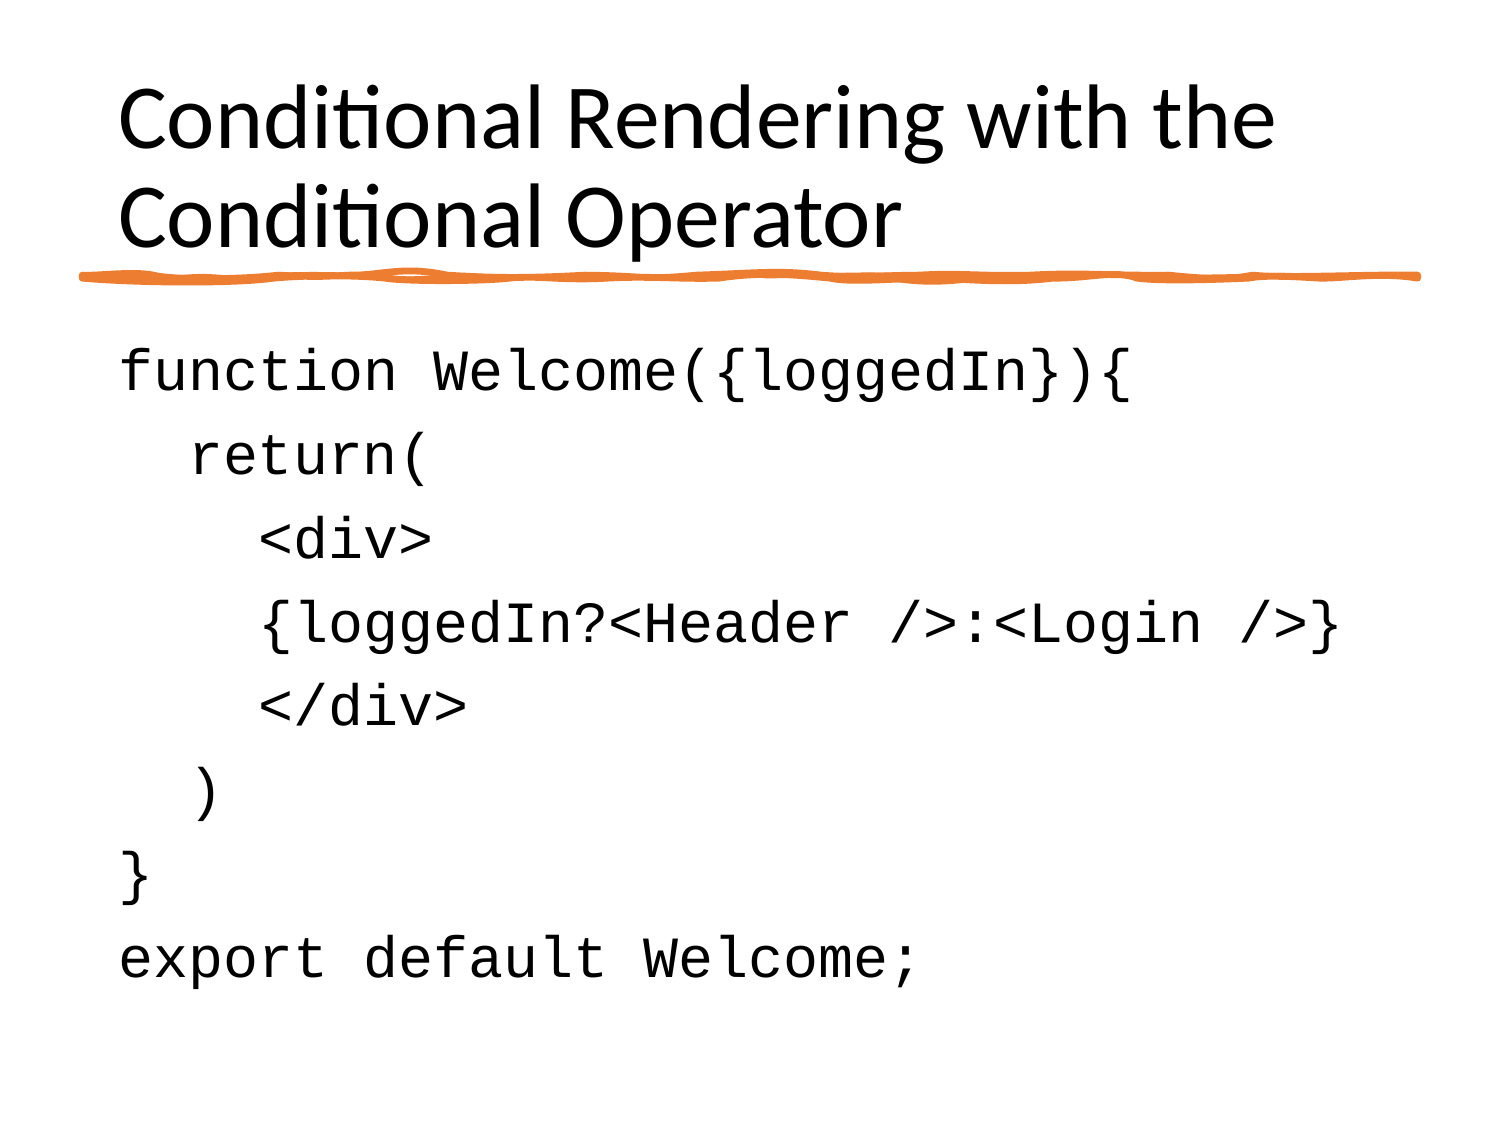

# Conditional Rendering with the Conditional Operator
function Welcome({loggedIn}){
  return(
    <div>
    {loggedIn?<Header />:<Login />}
    </div>
  )
}
export default Welcome;